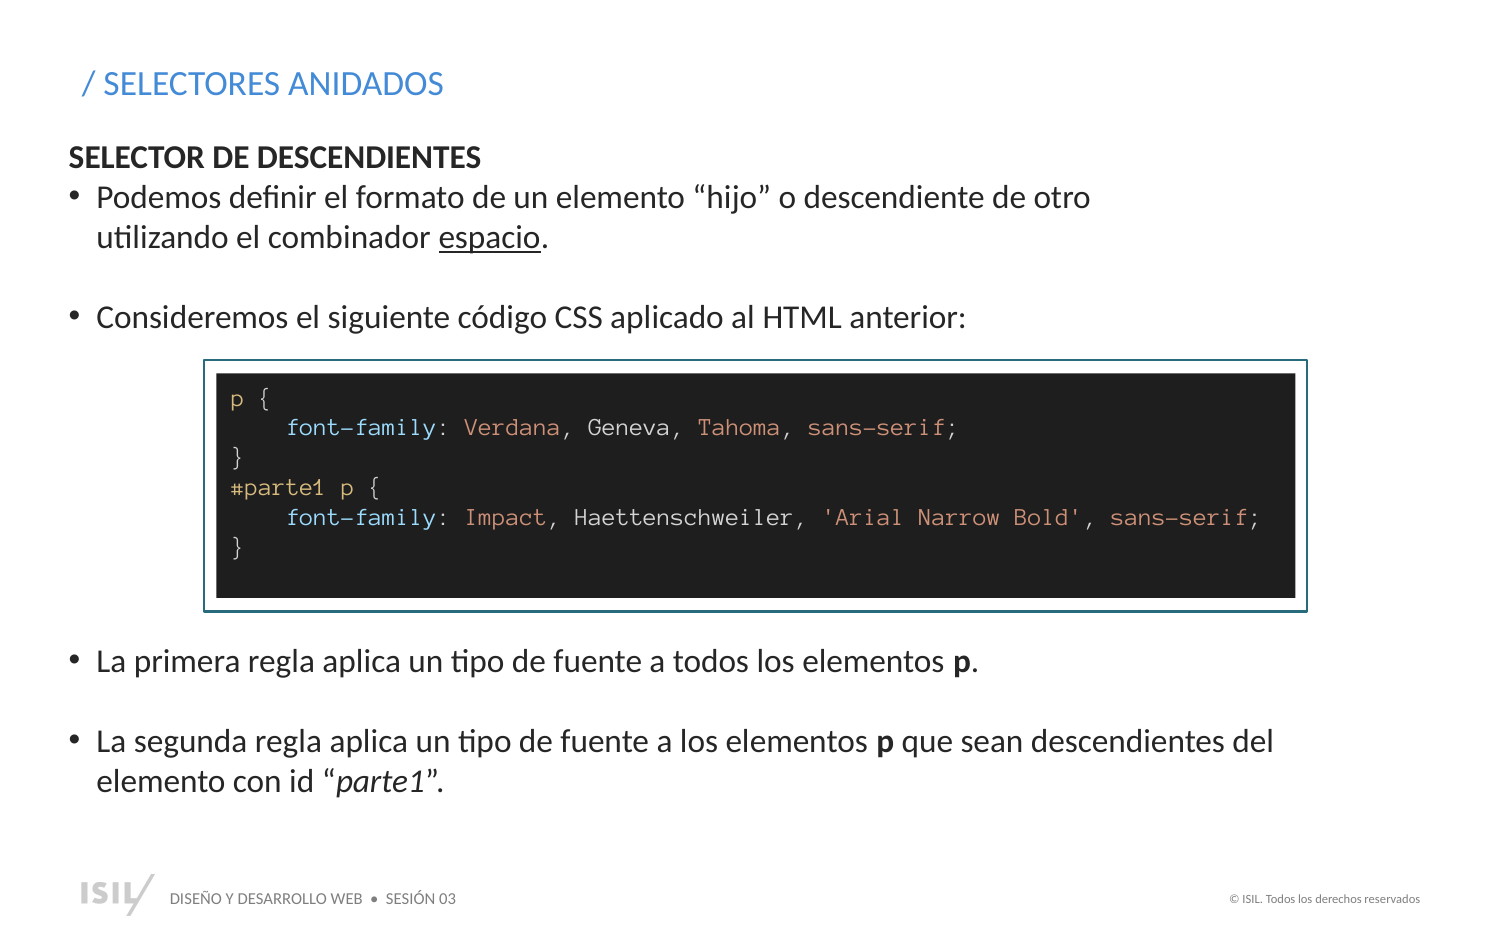

/ SELECTORES ANIDADOS
SELECTOR DE DESCENDIENTES
Podemos definir el formato de un elemento “hijo” o descendiente de otro utilizando el combinador espacio.

Consideremos el siguiente código CSS aplicado al HTML anterior:

p {
    font-family: Verdana, Geneva, Tahoma, sans-serif;
}
#parte1 p {
    font-family: Impact, Haettenschweiler, 'Arial Narrow Bold', sans-serif;
}

La primera regla aplica un tipo de fuente a todos los elementos p.

La segunda regla aplica un tipo de fuente a los elementos p que sean descendientes del elemento con id “parte1”.